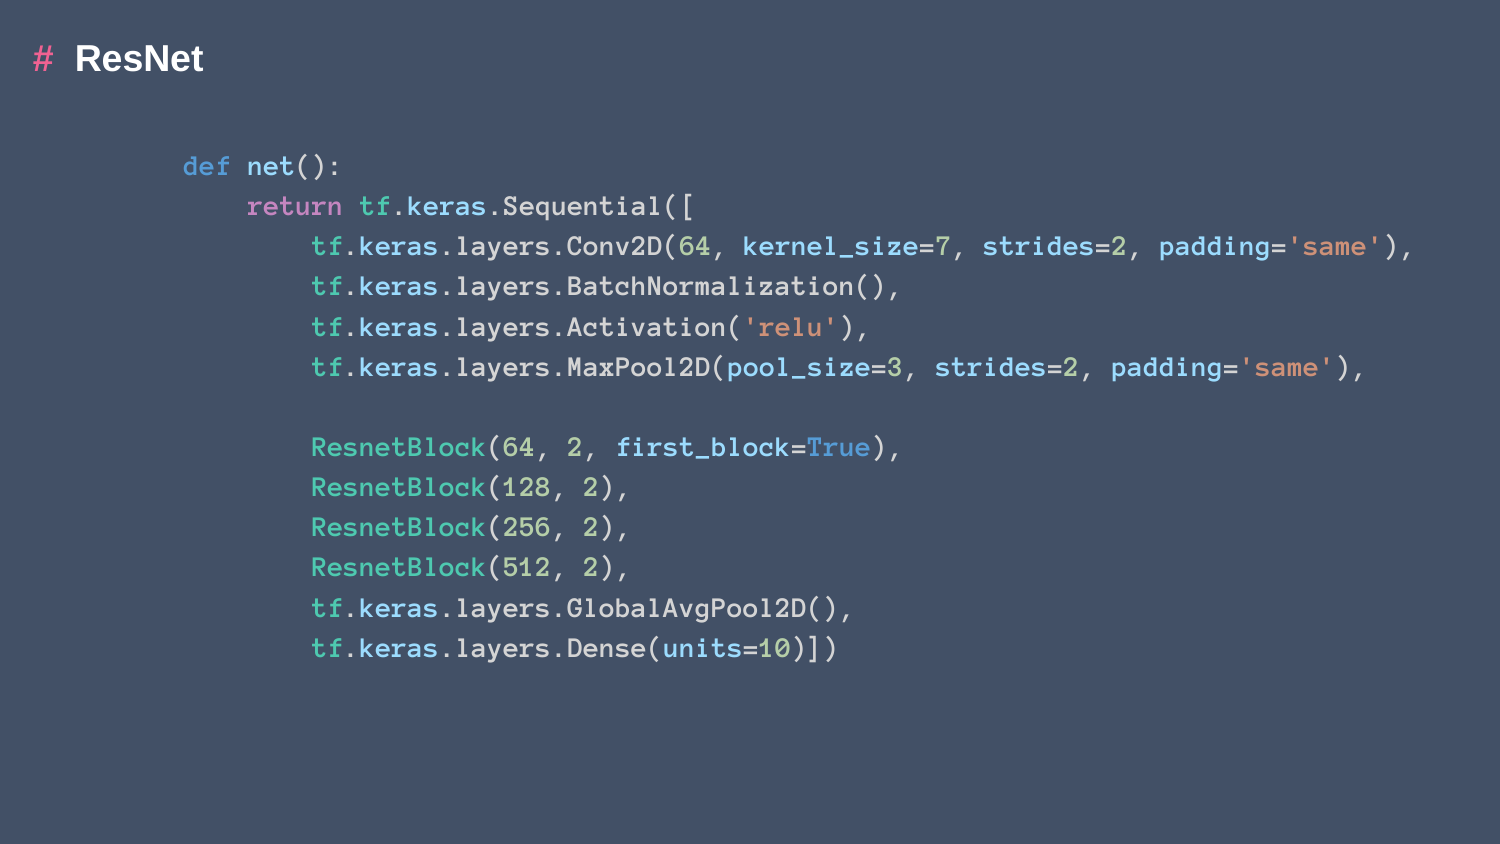

#  ResNet
def net():
    return tf.keras.Sequential([
        tf.keras.layers.Conv2D(64, kernel_size=7, strides=2, padding='same'),
        tf.keras.layers.BatchNormalization(),
        tf.keras.layers.Activation('relu'),
        tf.keras.layers.MaxPool2D(pool_size=3, strides=2, padding='same'),

        ResnetBlock(64, 2, first_block=True),
        ResnetBlock(128, 2),
        ResnetBlock(256, 2),
        ResnetBlock(512, 2),
        tf.keras.layers.GlobalAvgPool2D(),
        tf.keras.layers.Dense(units=10)])